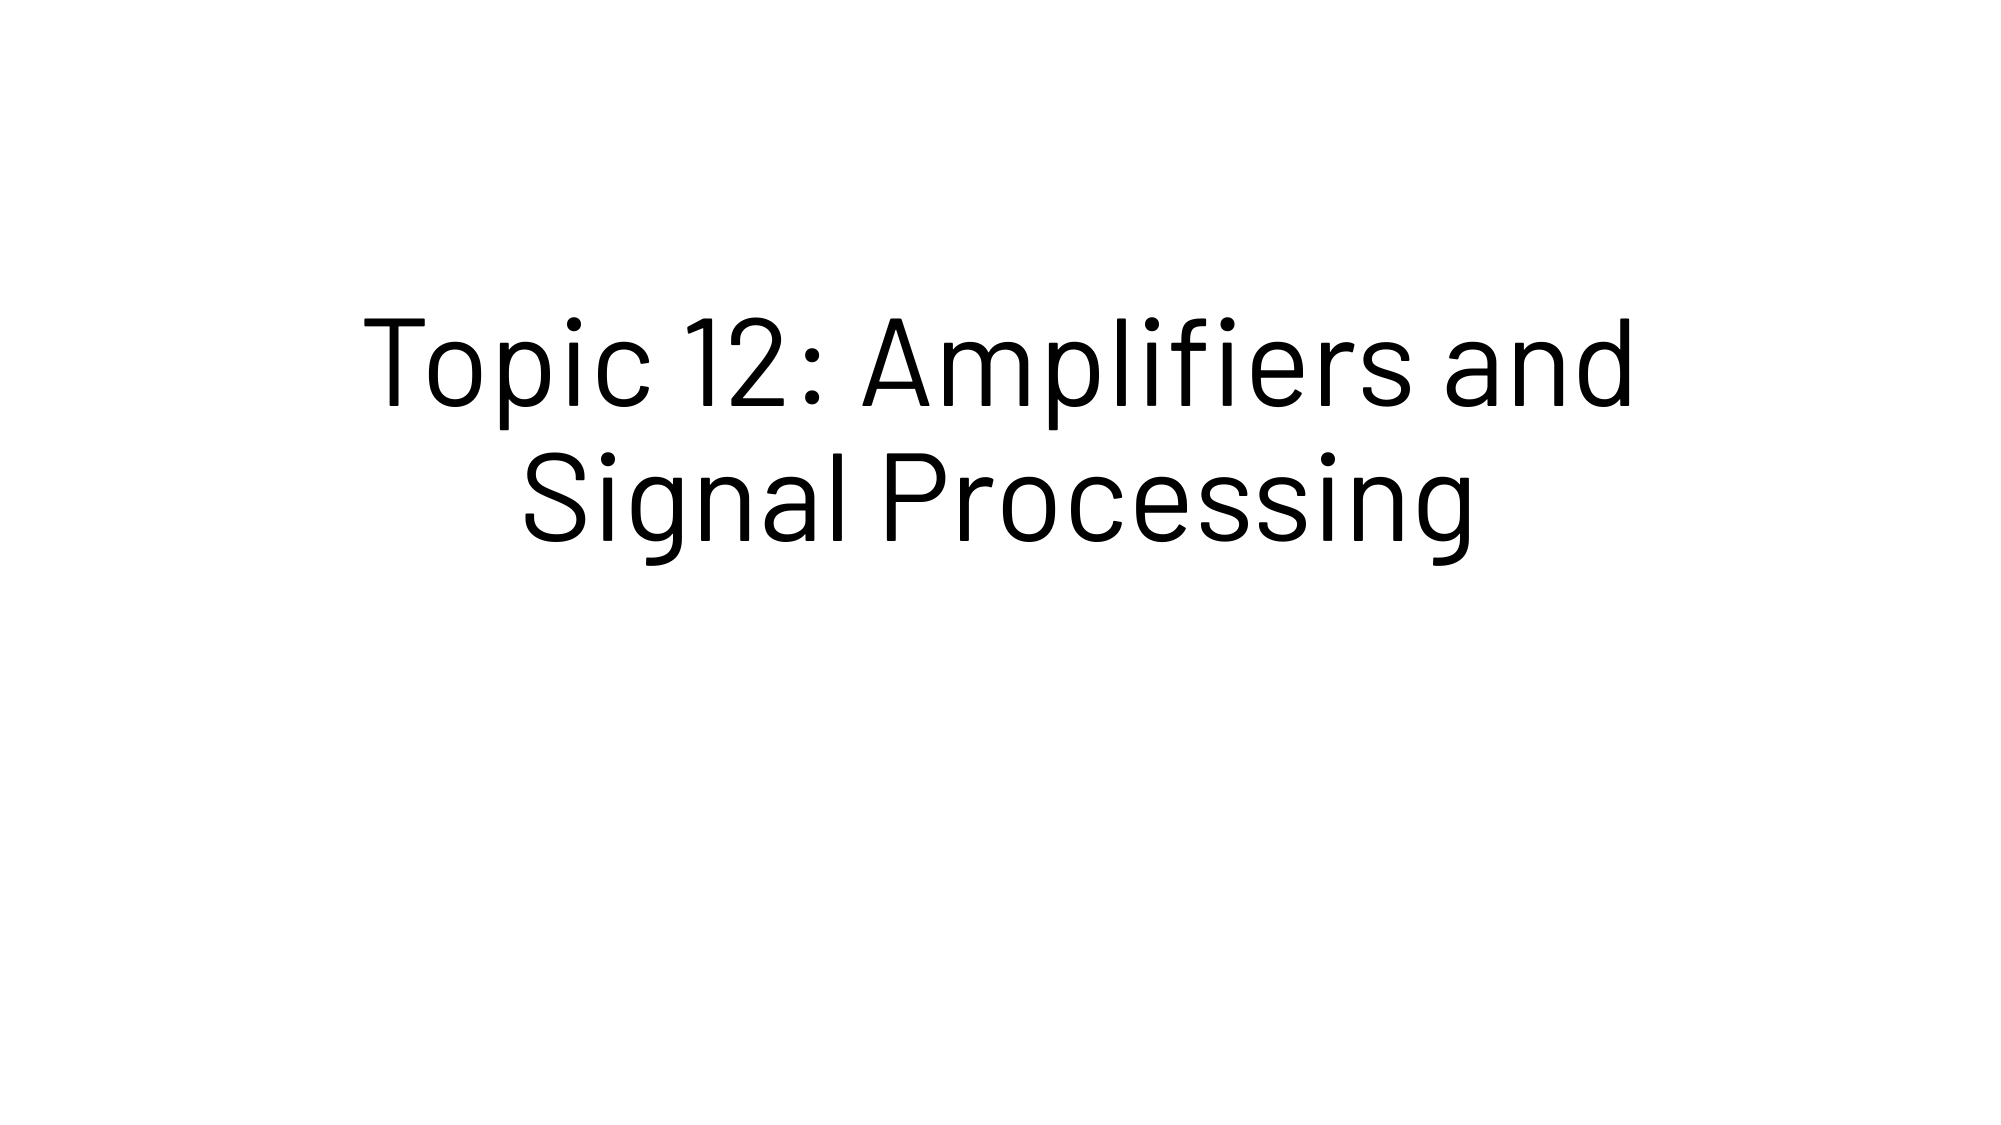

# Topic 12: Amplifiers and Signal Processing